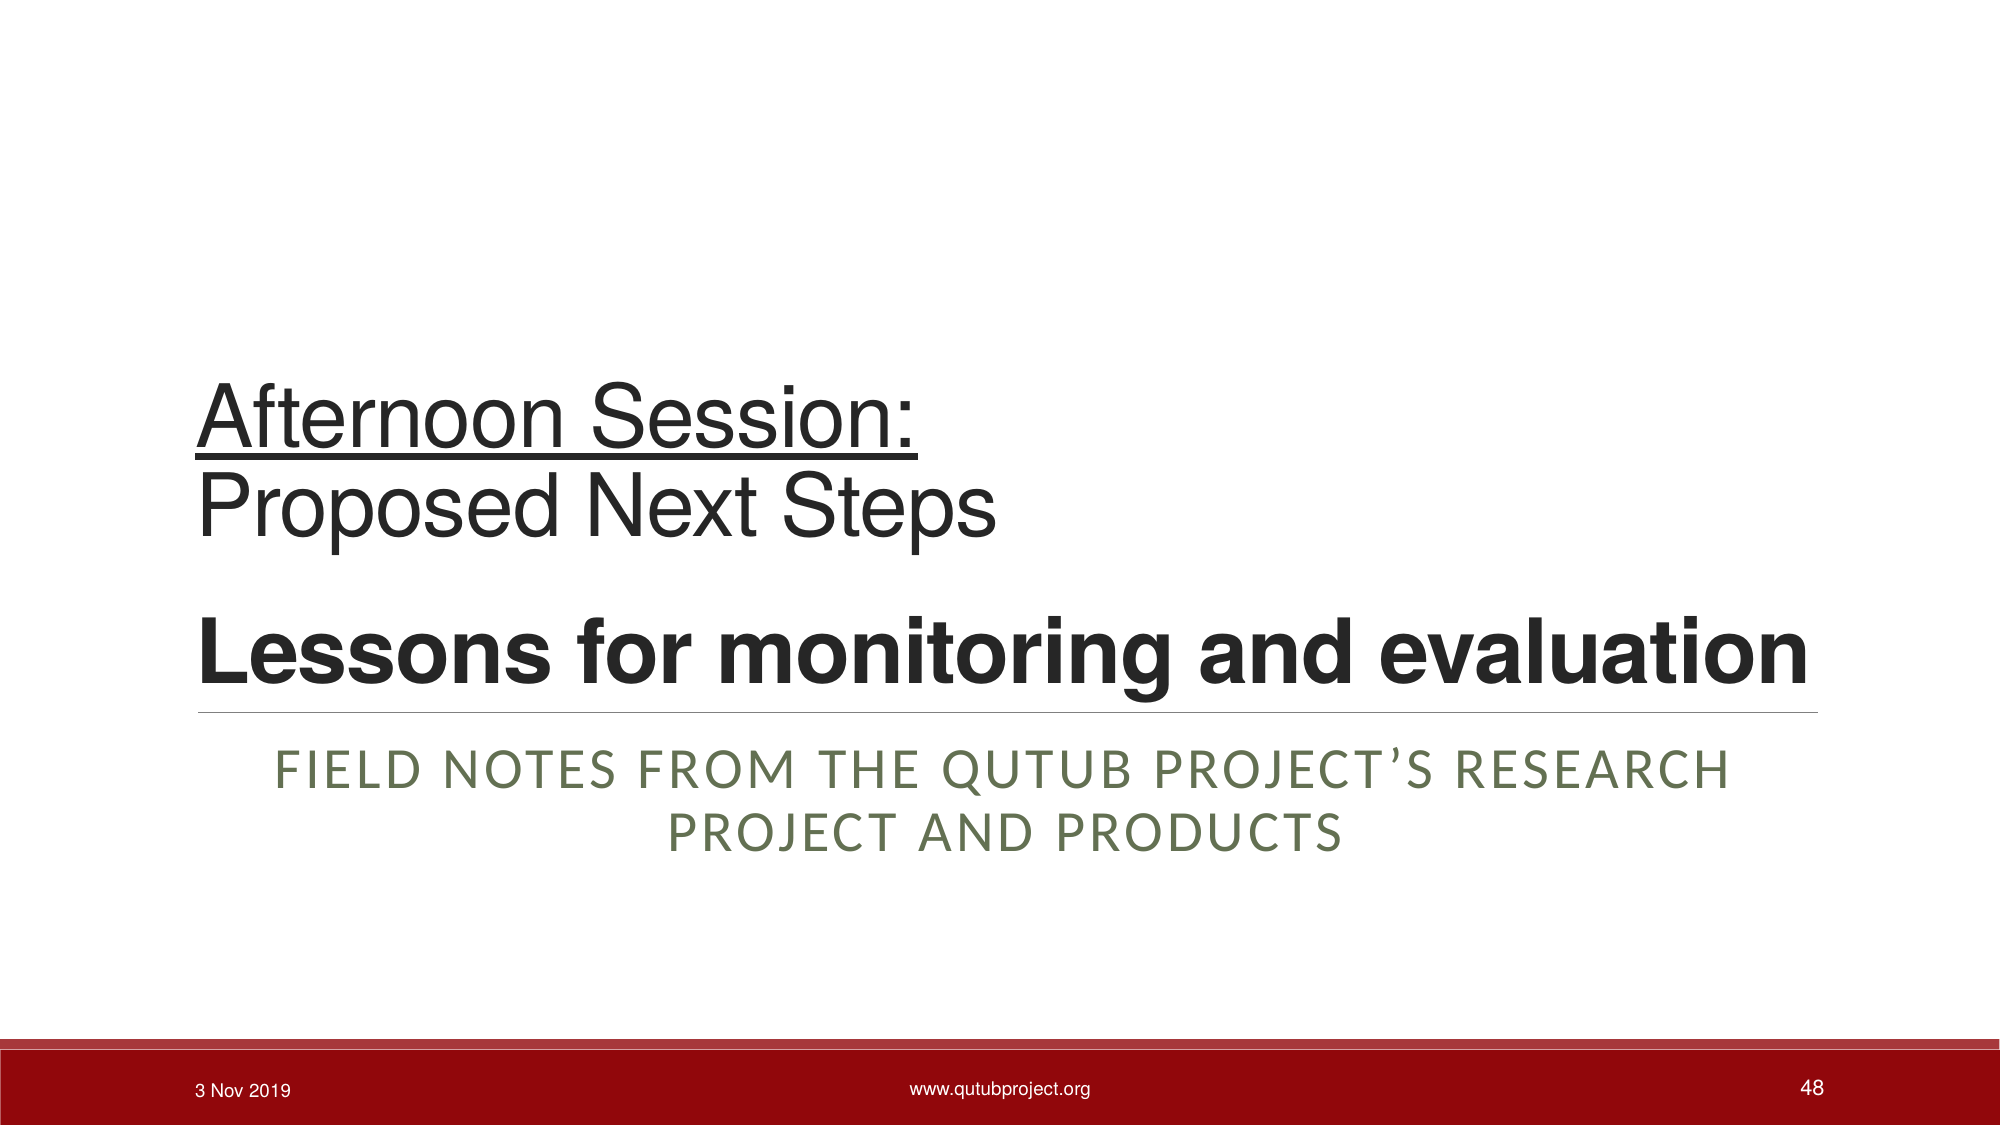

# Afternoon Session: Proposed Next Steps Lessons for monitoring and evaluation
Field Notes from The qutub project’s Research Project and products
3 Nov 2019
www.qutubproject.org
48